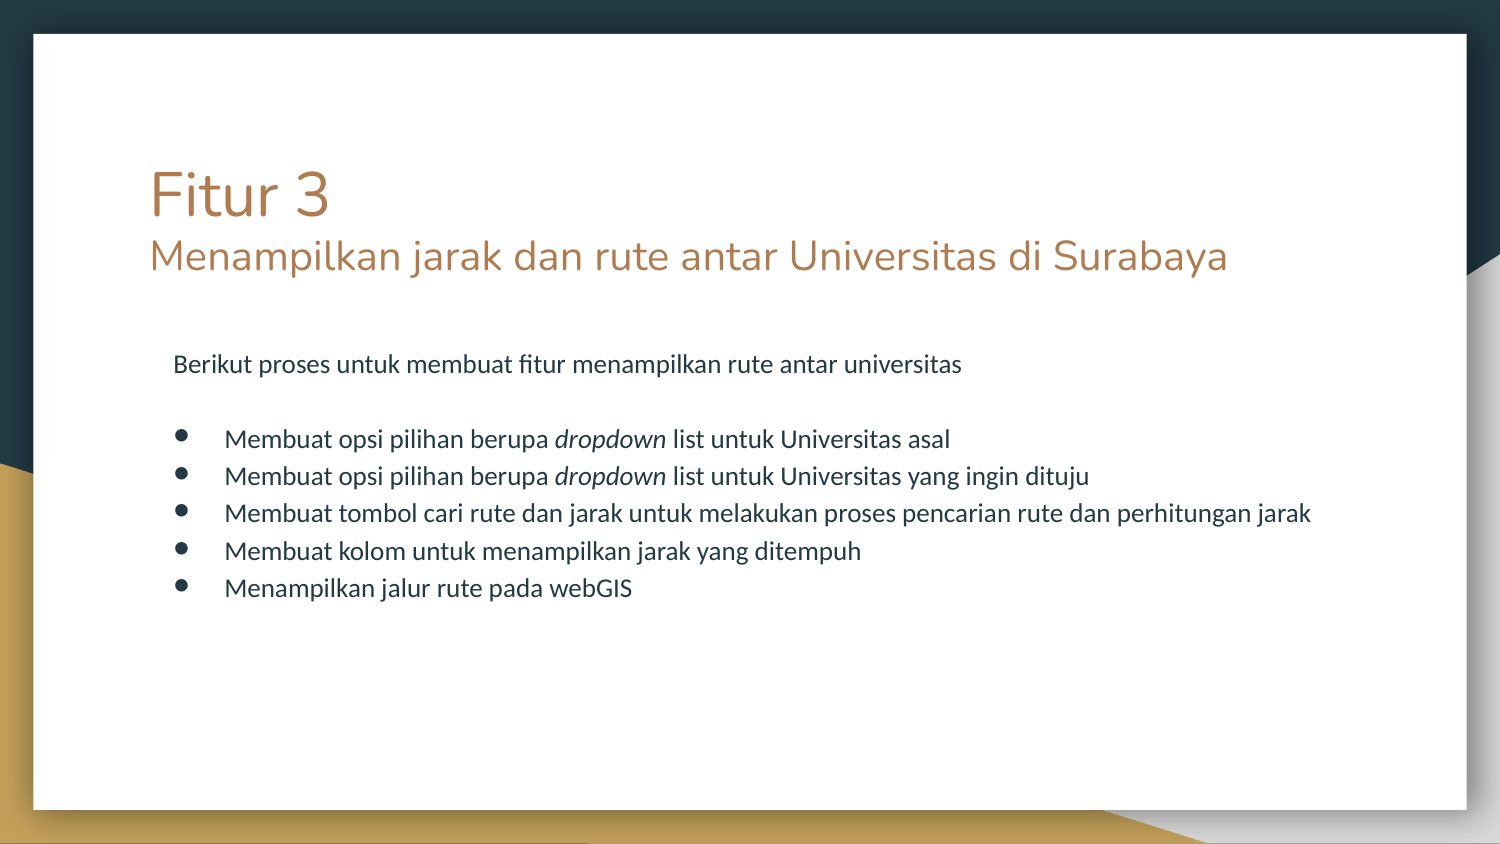

# Fitur 3 Menampilkan jarak dan rute antar Universitas di Surabaya
Berikut proses untuk membuat fitur menampilkan rute antar universitas

Membuat opsi pilihan berupa dropdown list untuk Universitas asal
Membuat opsi pilihan berupa dropdown list untuk Universitas yang ingin dituju
Membuat tombol cari rute dan jarak untuk melakukan proses pencarian rute dan perhitungan jarak
Membuat kolom untuk menampilkan jarak yang ditempuh
Menampilkan jalur rute pada webGIS